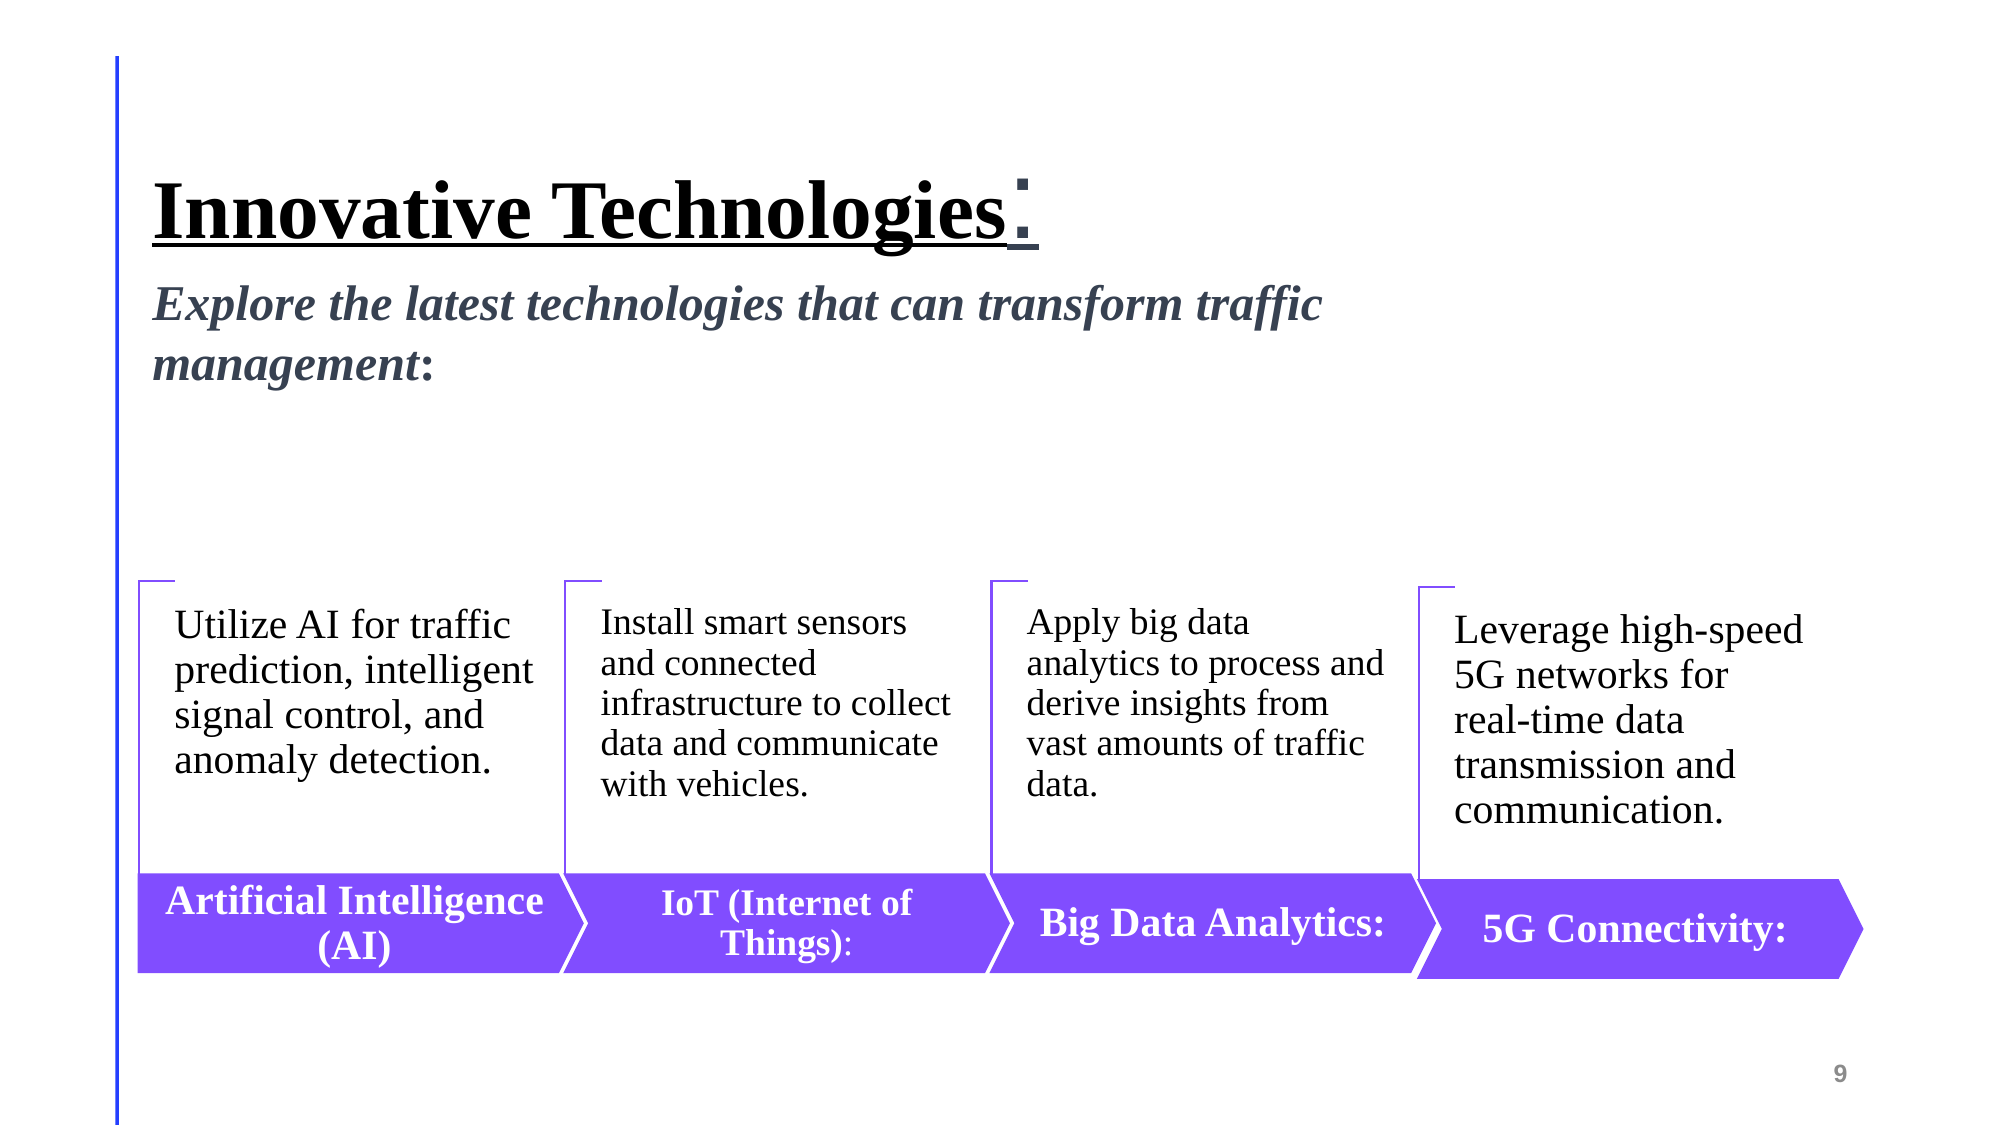

# Innovative Technologies:
Explore the latest technologies that can transform traffic management:
Artificial Intelligence (AI)
Utilize AI for traffic prediction, intelligent signal control, and anomaly detection.
IoT (Internet of Things):
Install smart sensors and connected infrastructure to collect data and communicate with vehicles.
Big Data Analytics:
Apply big data analytics to process and derive insights from vast amounts of traffic data.
5G Connectivity:
Leverage high-speed 5G networks for real-time data transmission and communication.
9